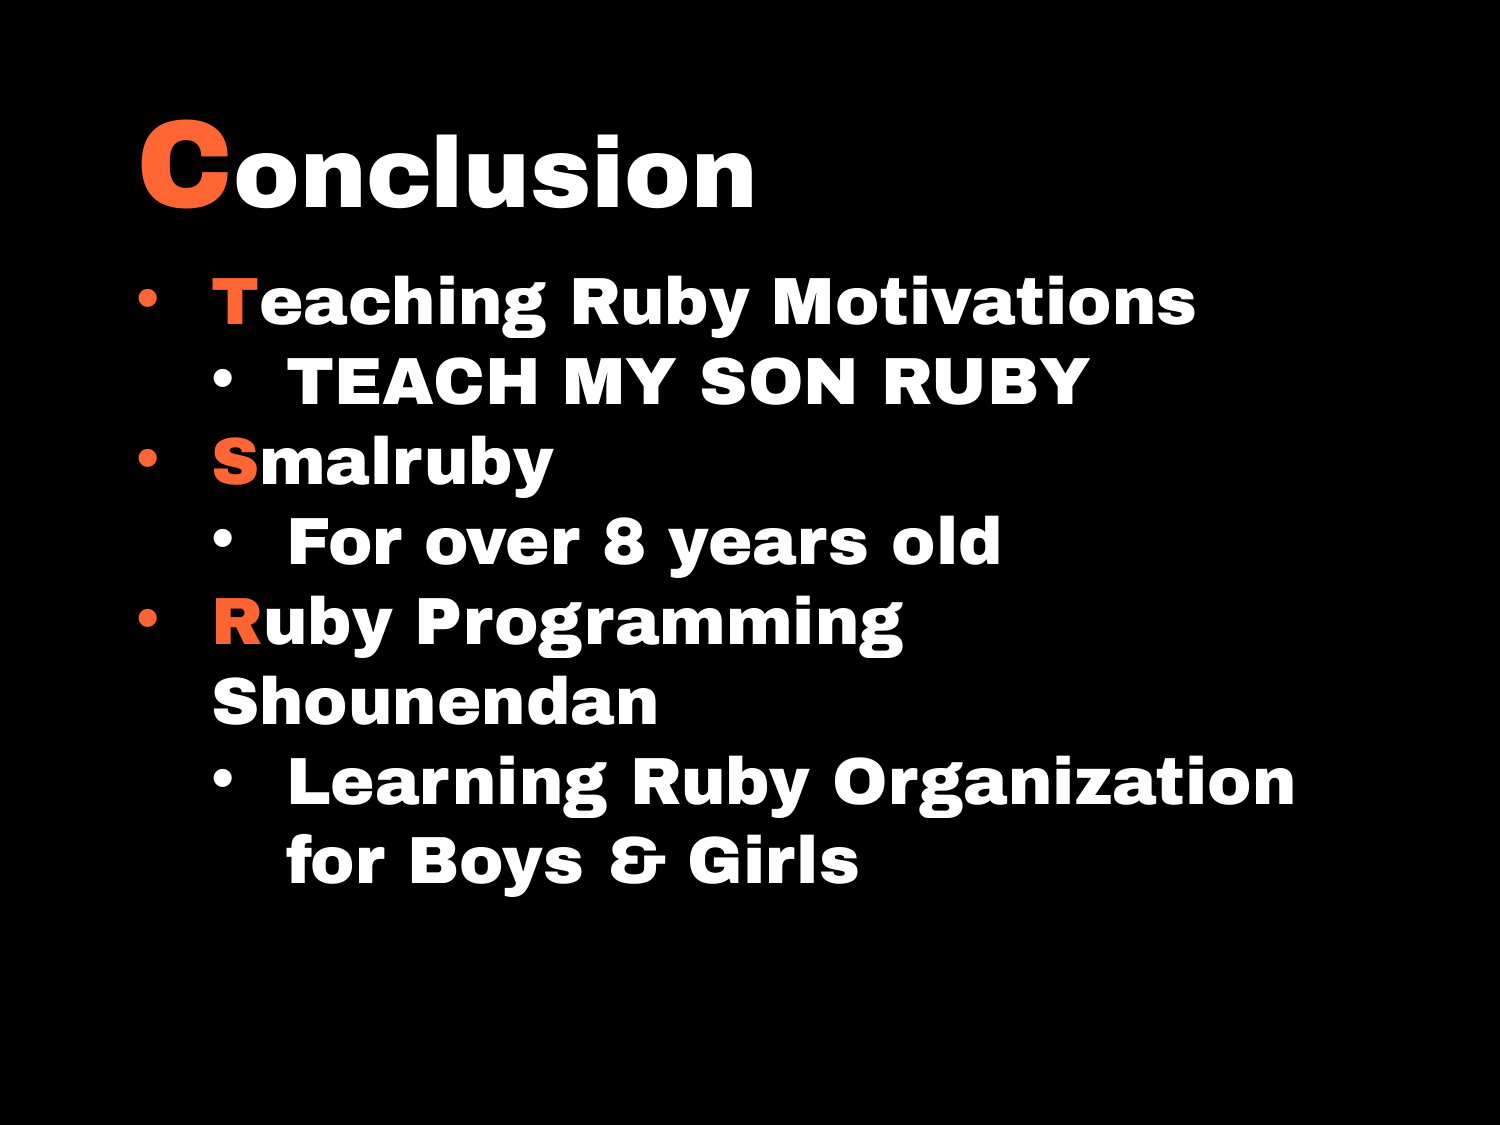

Conclusion

Teaching Ruby Motivations
TEACH MY SON RUBY
Smalruby
For over 8 years old
Ruby Programming Shounendan
Learning Ruby Organization for Boys & Girls